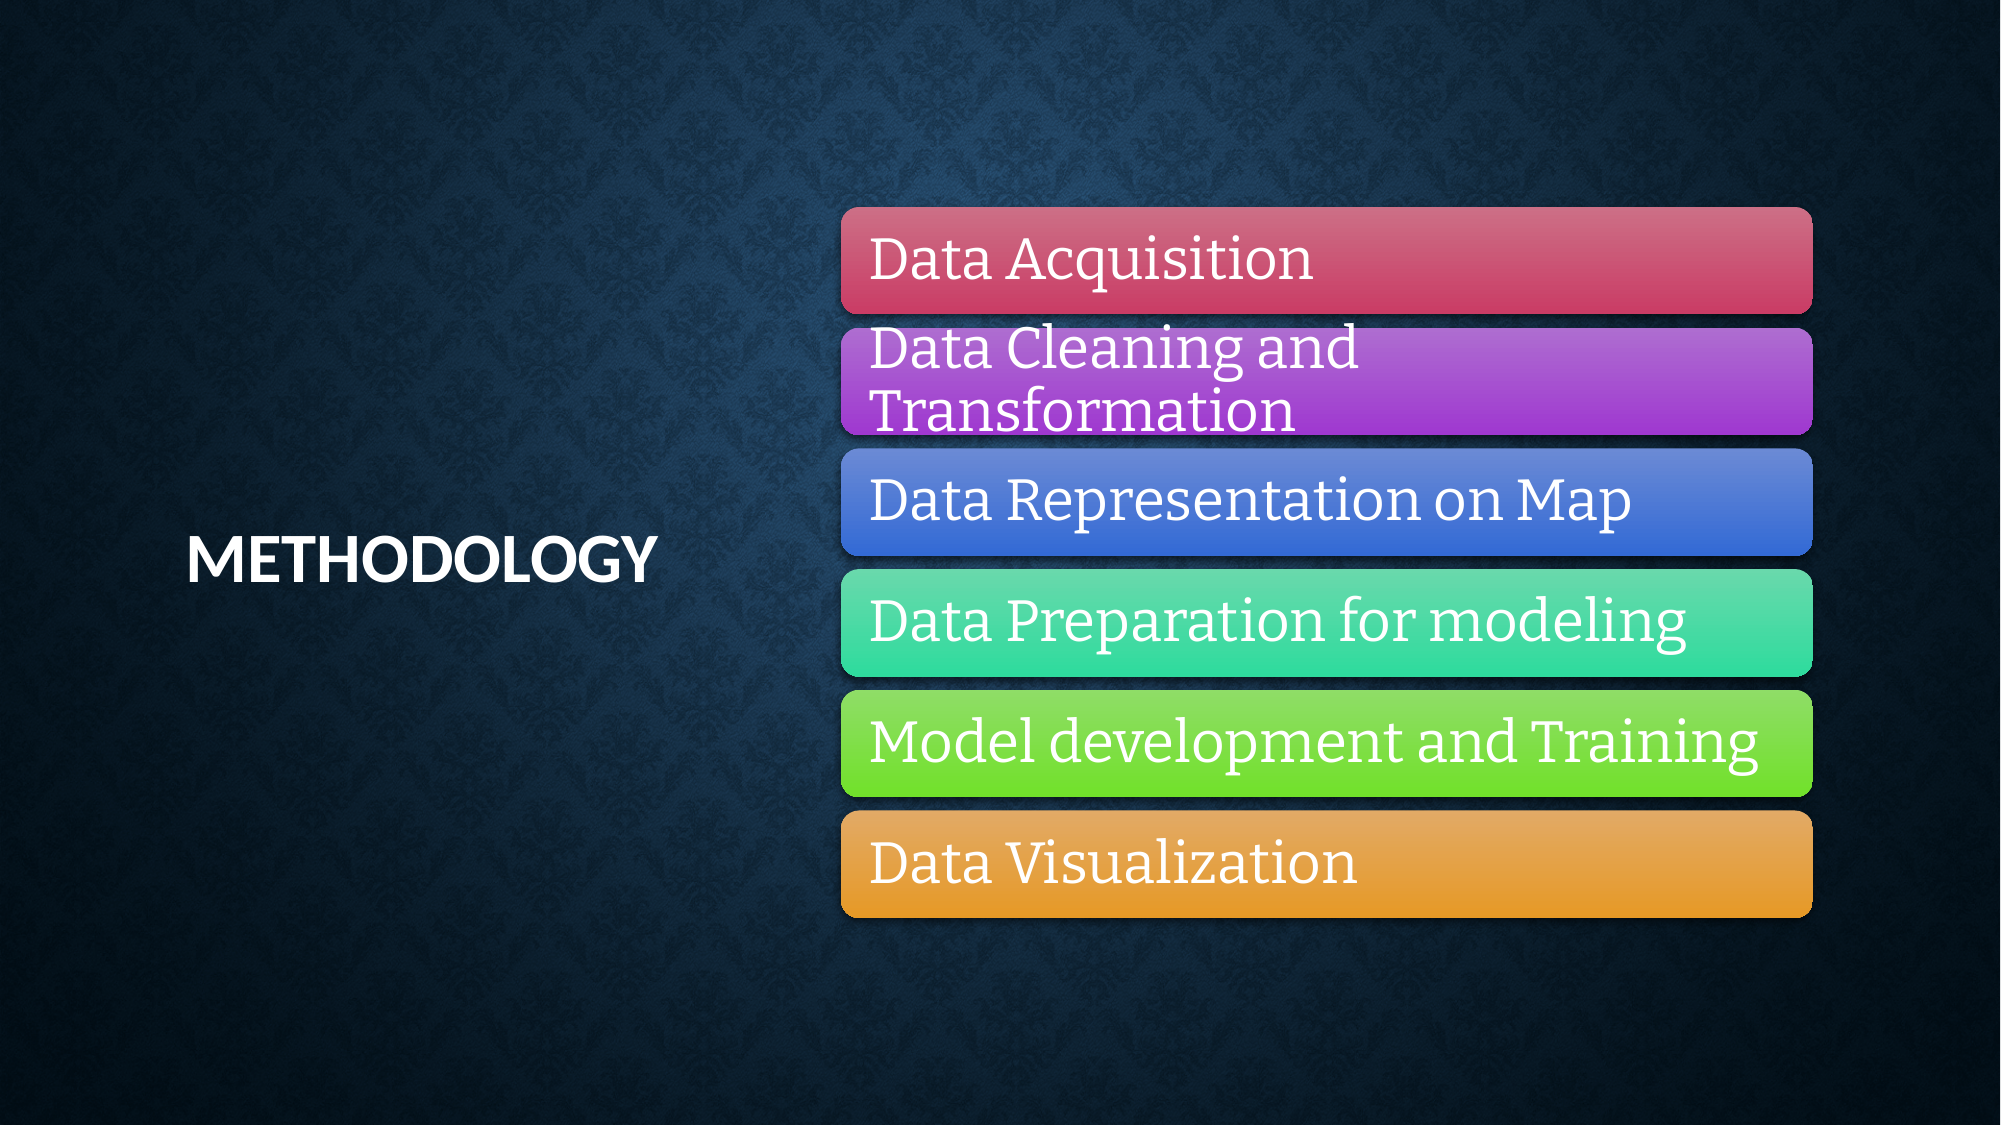

# Methodology
Data Acquisition
Data Cleaning and Transformation
Data Representation on Map
Data Preparation for modeling
Model development and Training
Data Visualization